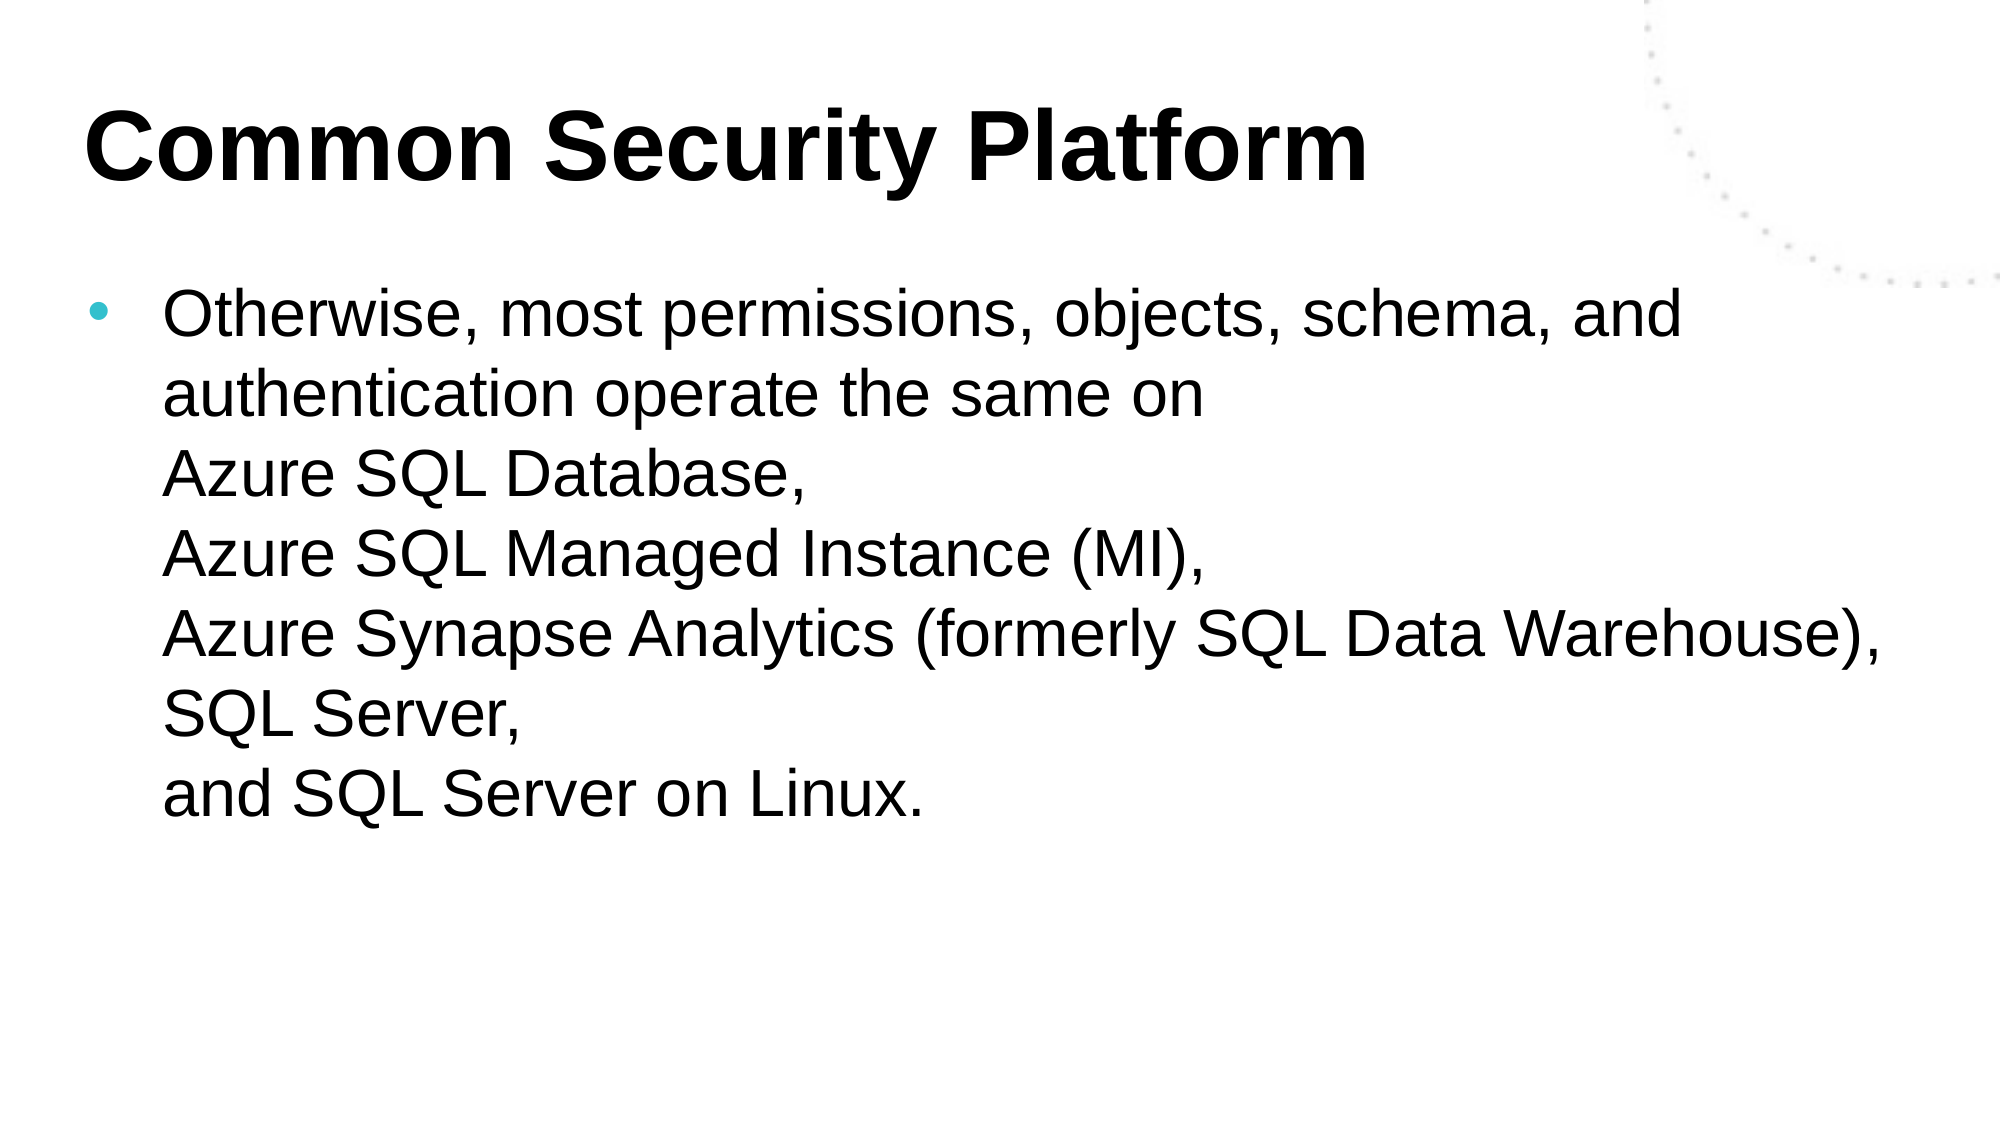

# Common Security Platform
Otherwise, most permissions, objects, schema, and authentication operate the same on
Azure SQL Database,
Azure SQL Managed Instance (MI),
Azure Synapse Analytics (formerly SQL Data Warehouse),
SQL Server,
and SQL Server on Linux.